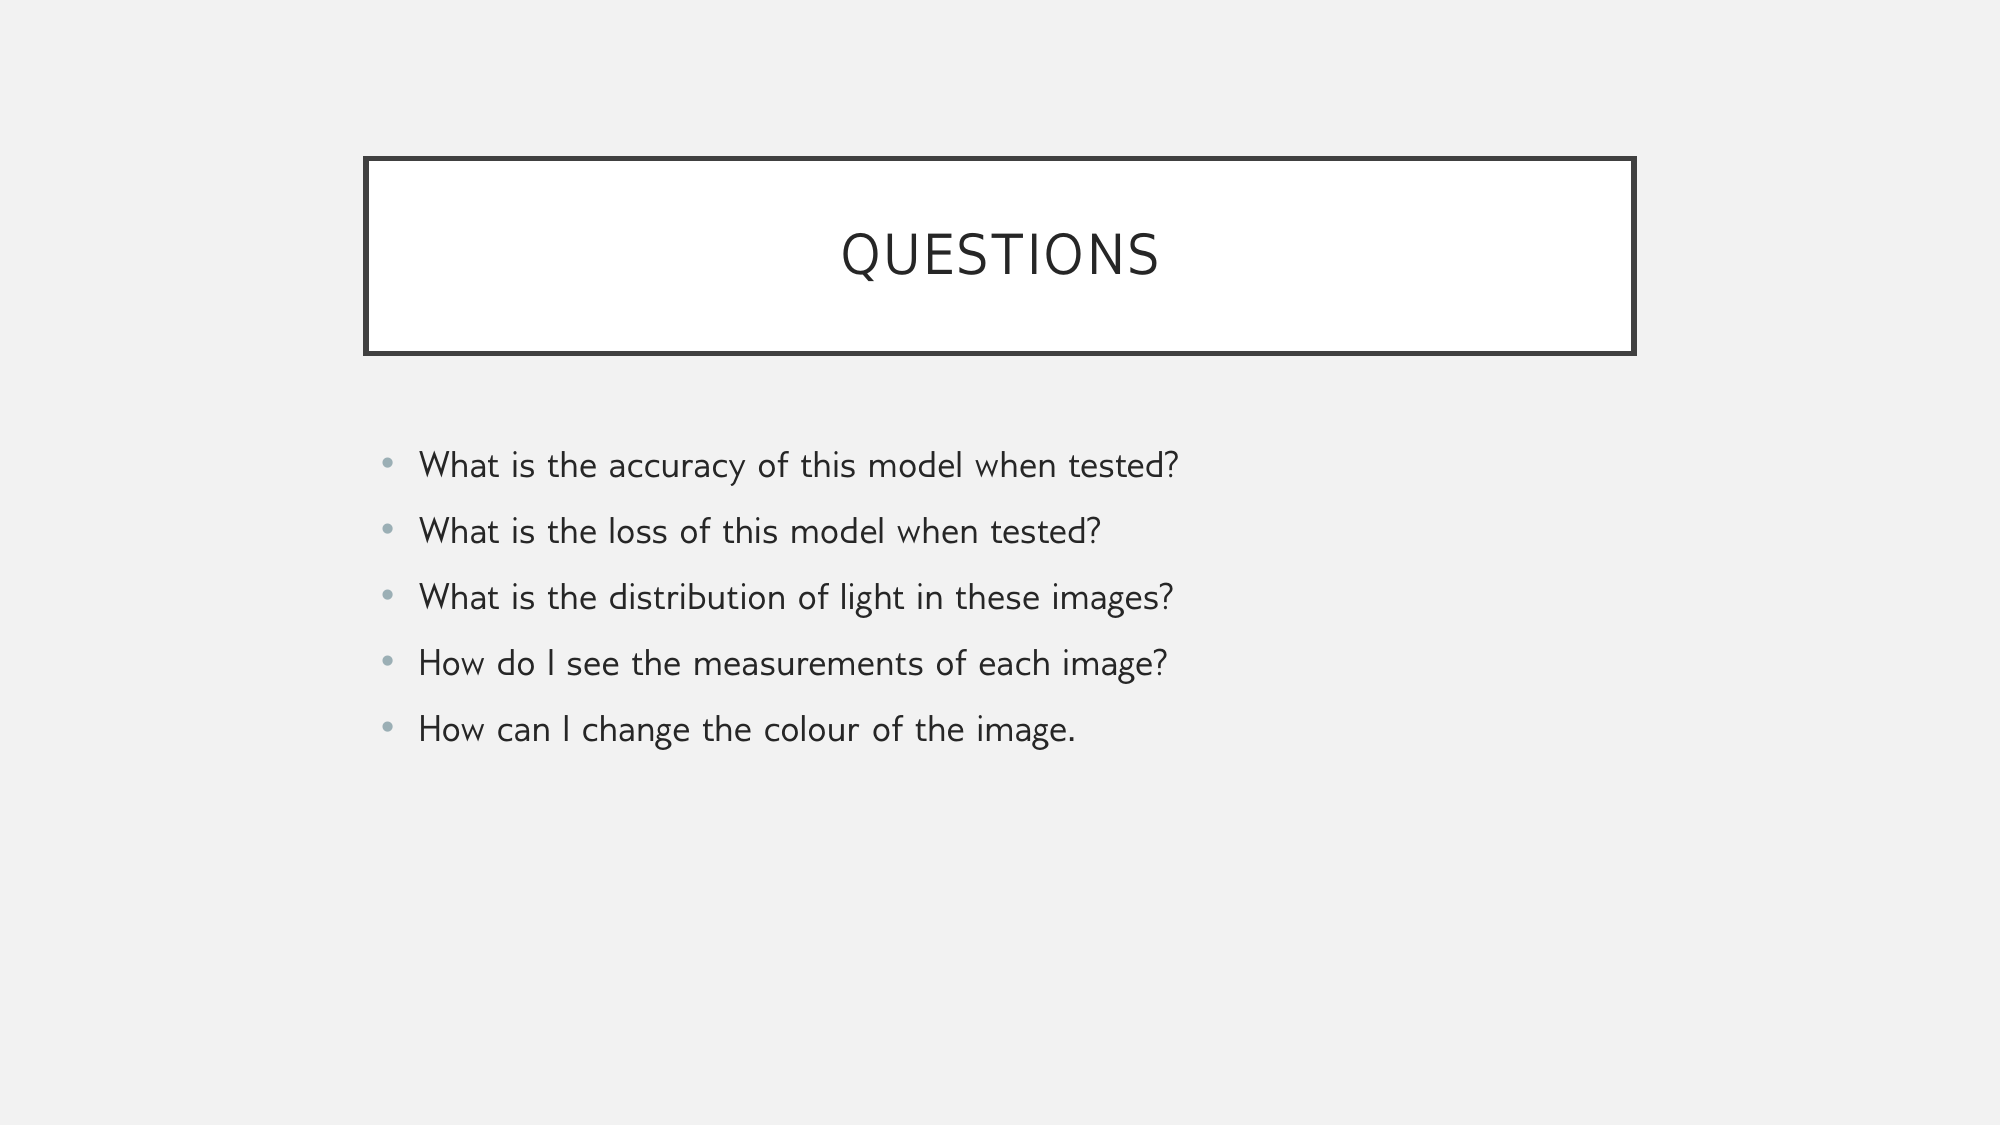

# Questions
What is the accuracy of this model when tested?
What is the loss of this model when tested?
What is the distribution of light in these images?
How do I see the measurements of each image?
How can I change the colour of the image.